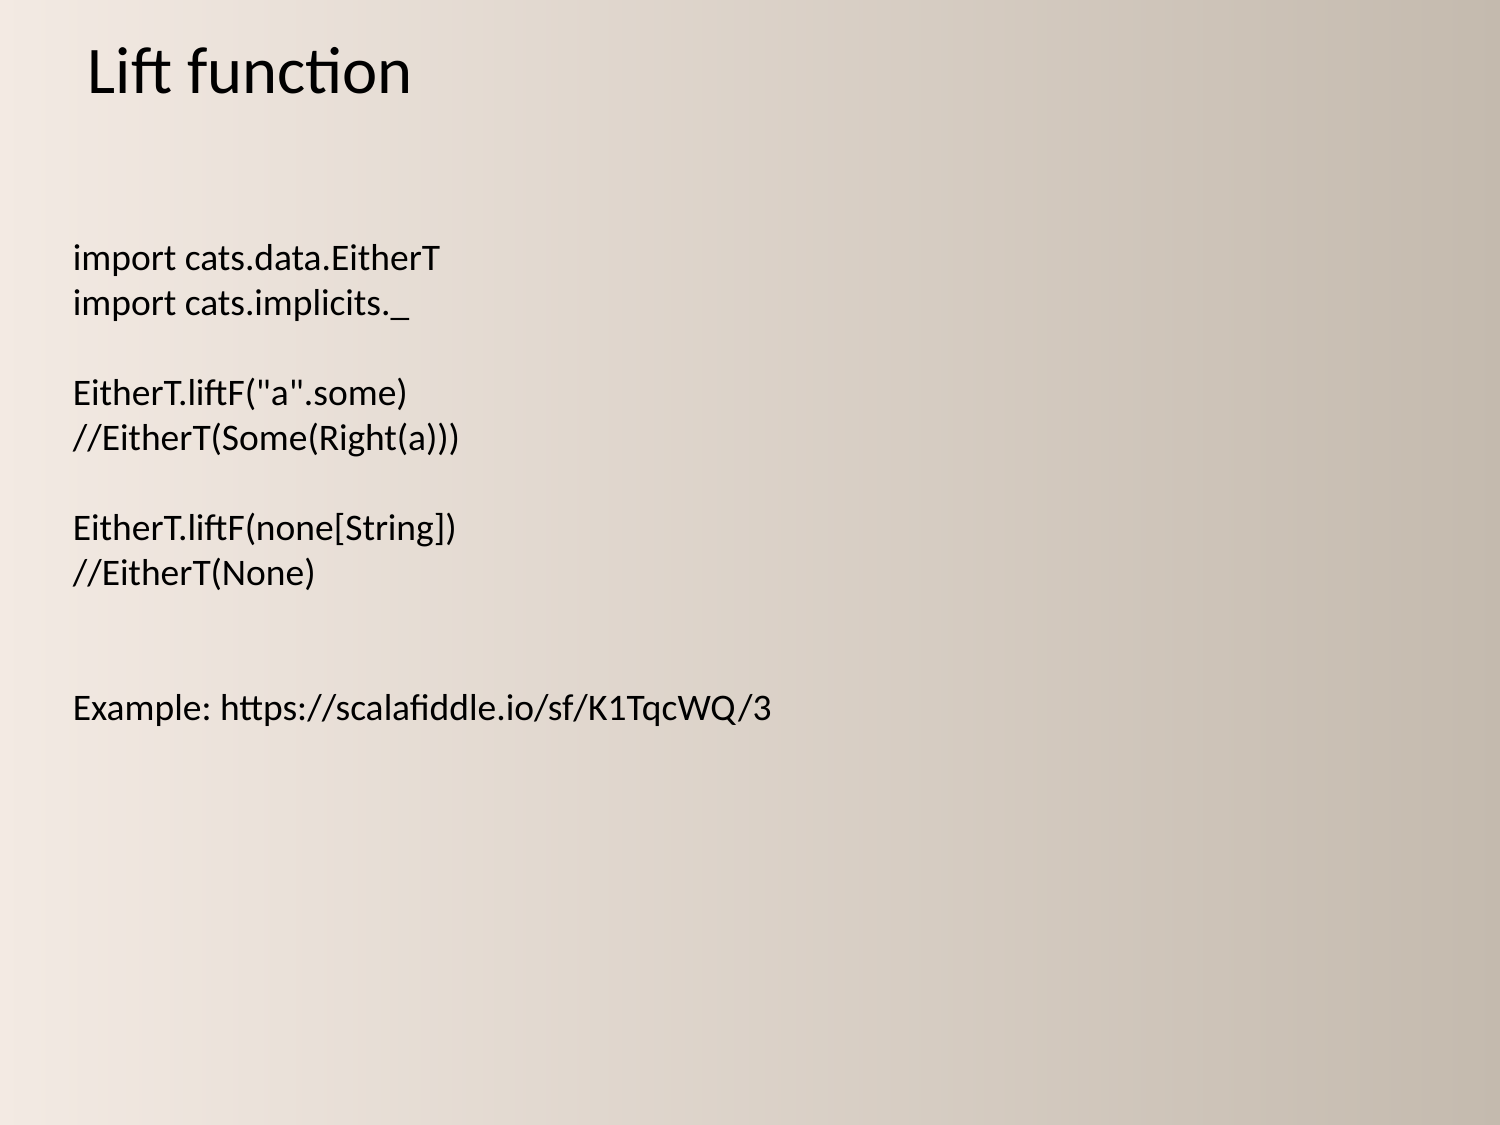

Lift function
import cats.data.EitherT
import cats.implicits._

EitherT.liftF("a".some)
//EitherT(Some(Right(a)))

EitherT.liftF(none[String])
//EitherT(None)

Example: https://scalafiddle.io/sf/K1TqcWQ/3